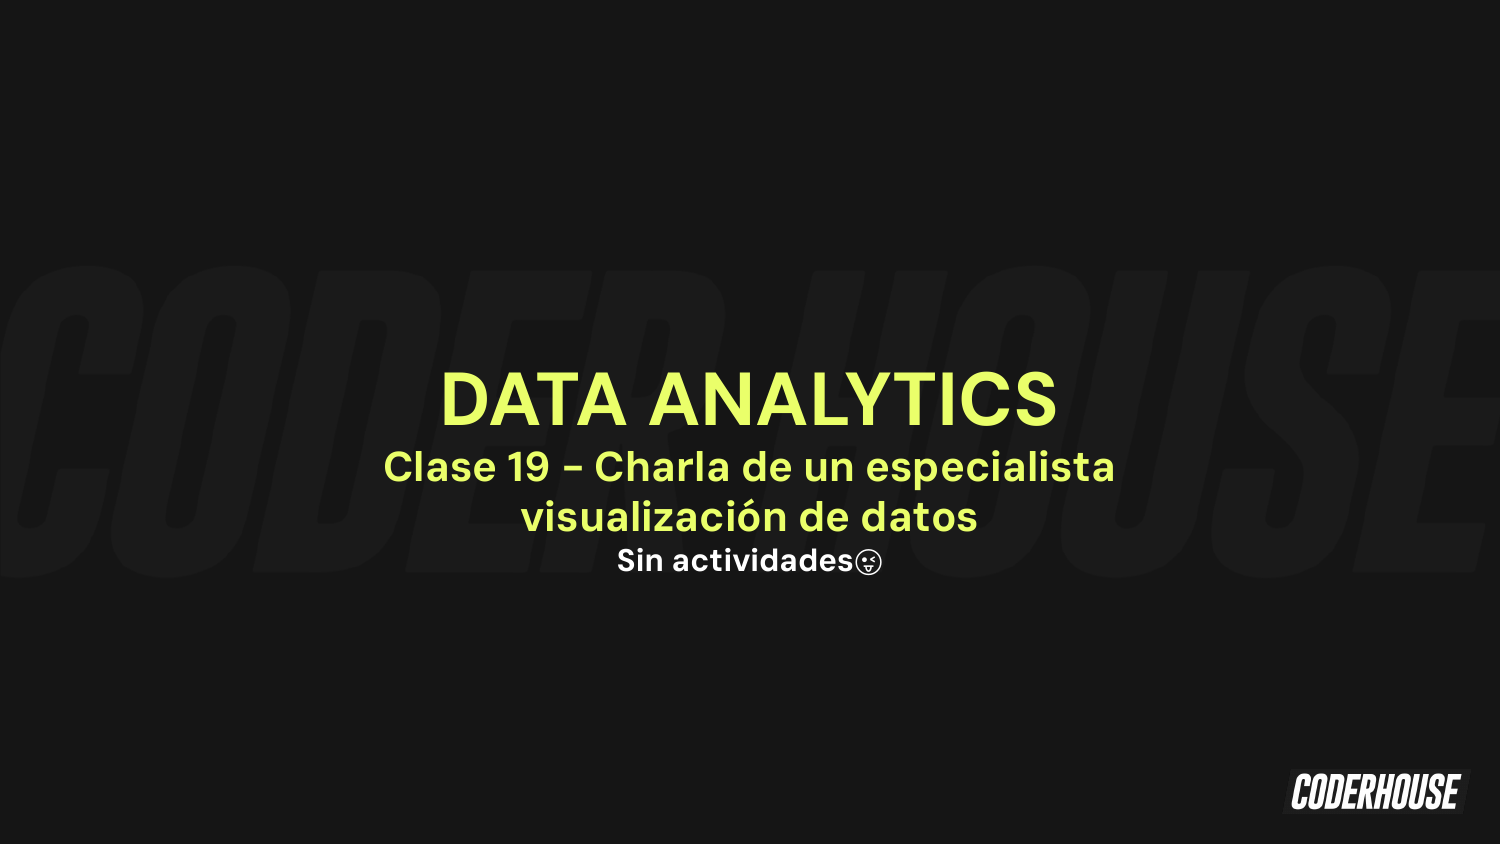

DATA ANALYTICS
Clase 19 - Charla de un especialista visualización de datos
Sin actividades😜